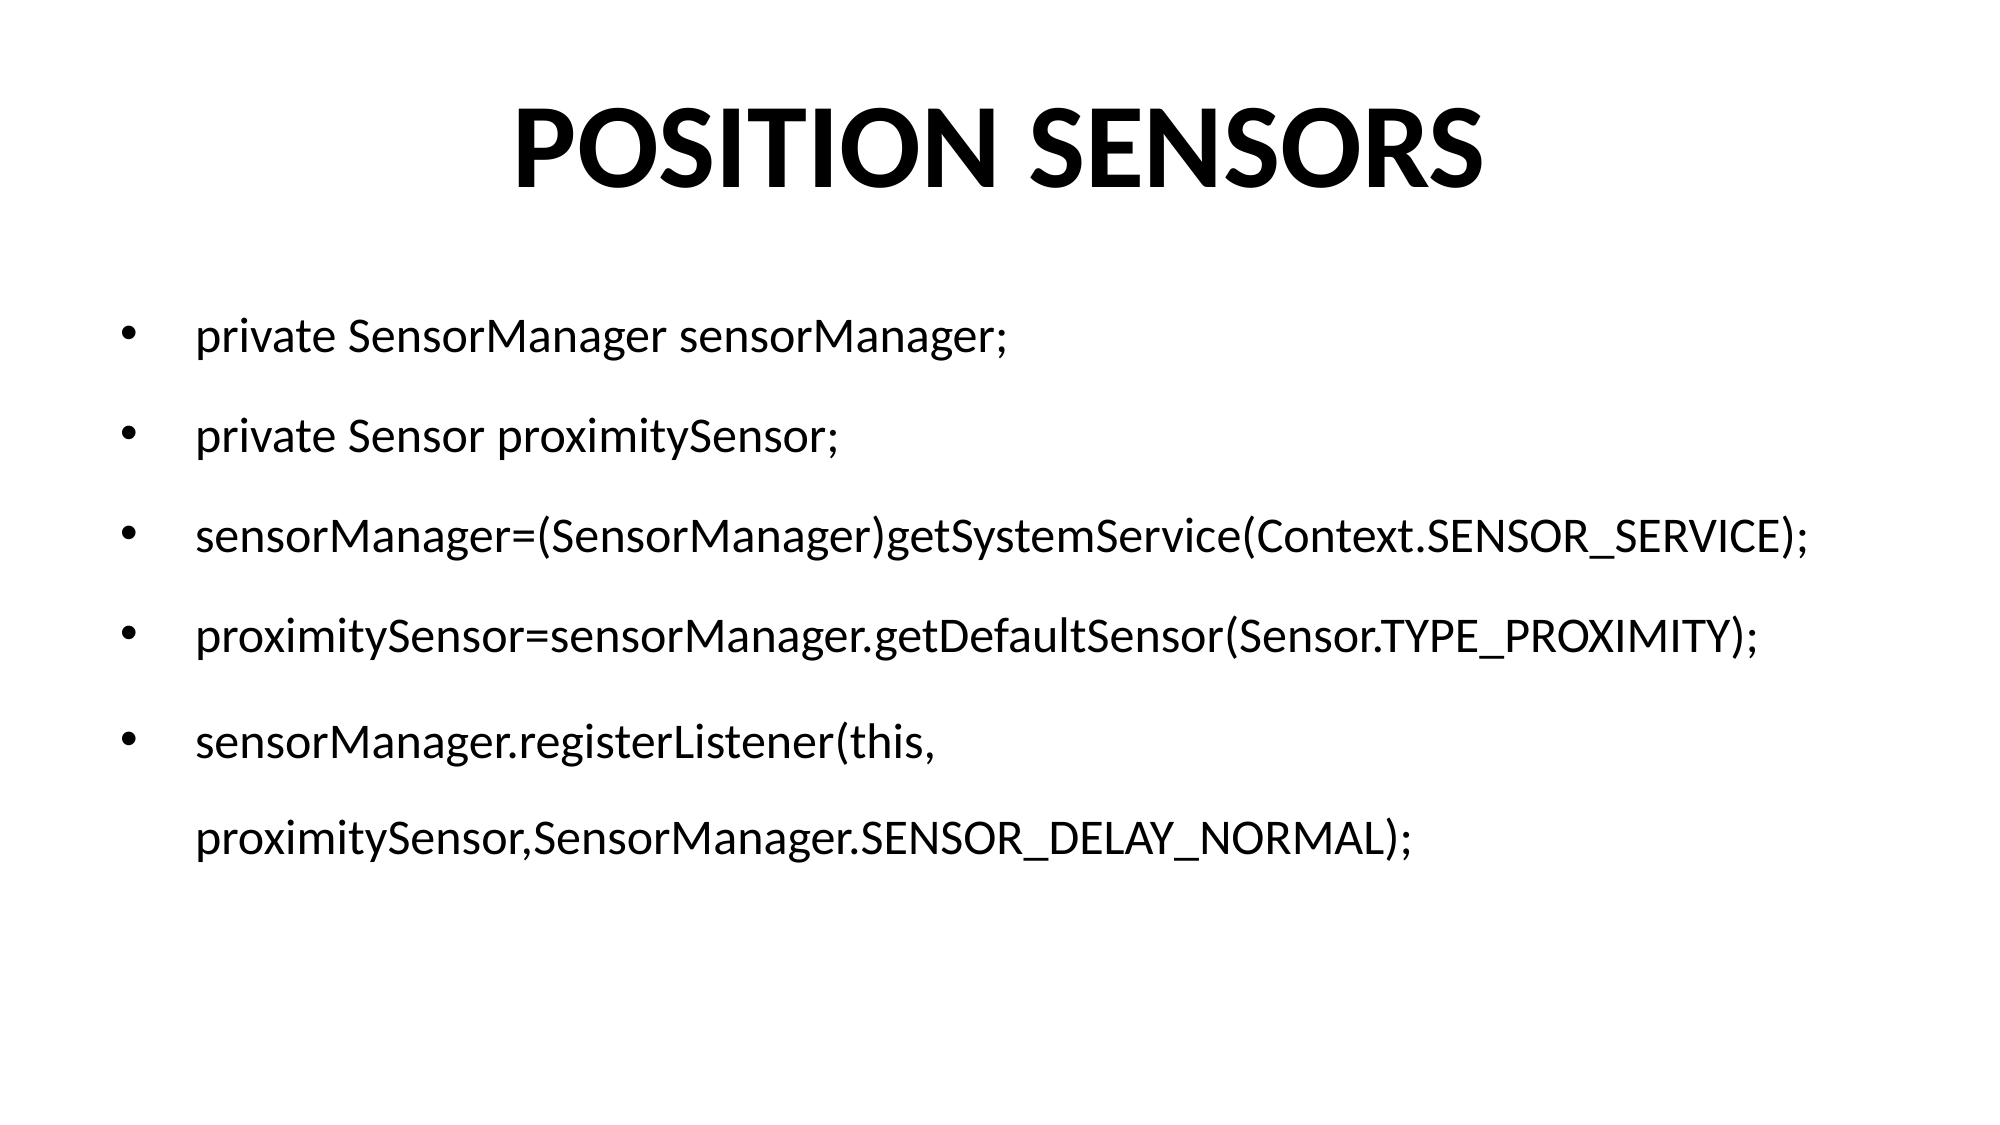

# POSITION SENSORS
private SensorManager sensorManager;
private Sensor proximitySensor;
sensorManager=(SensorManager)getSystemService(Context.SENSOR_SERVICE);
proximitySensor=sensorManager.getDefaultSensor(Sensor.TYPE_PROXIMITY);
sensorManager.registerListener(this, proximitySensor,SensorManager.SENSOR_DELAY_NORMAL);